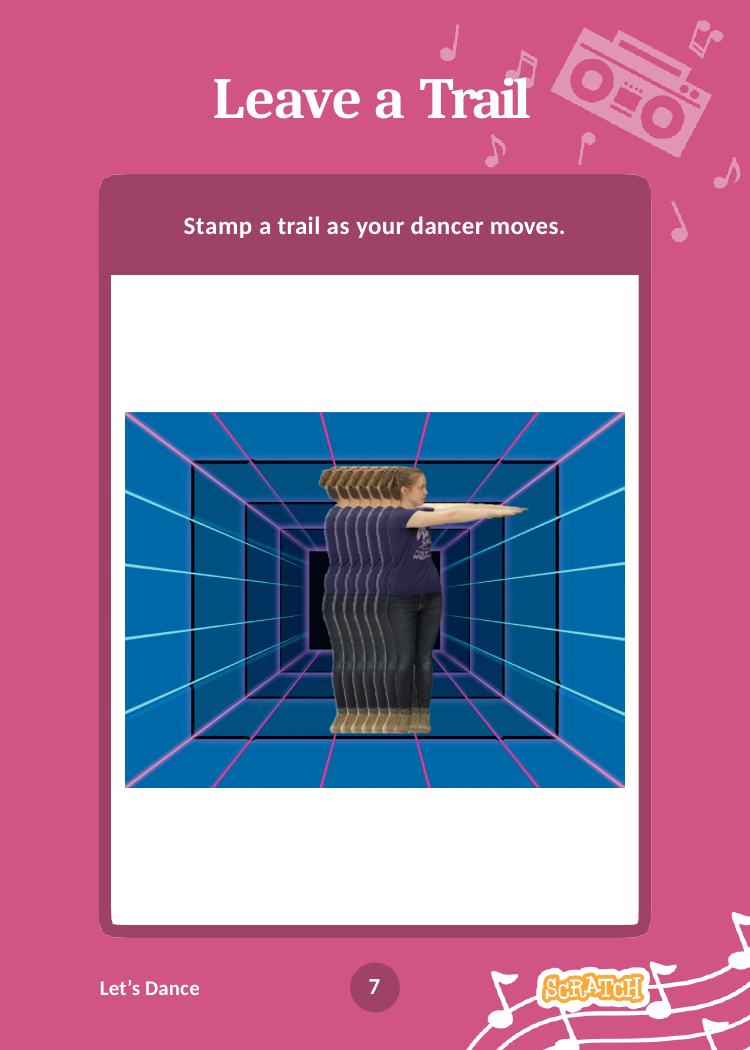

Dance Party!

# Leave a Trail

Stamp a trail as your dancer moves.

7
Let’s Dance